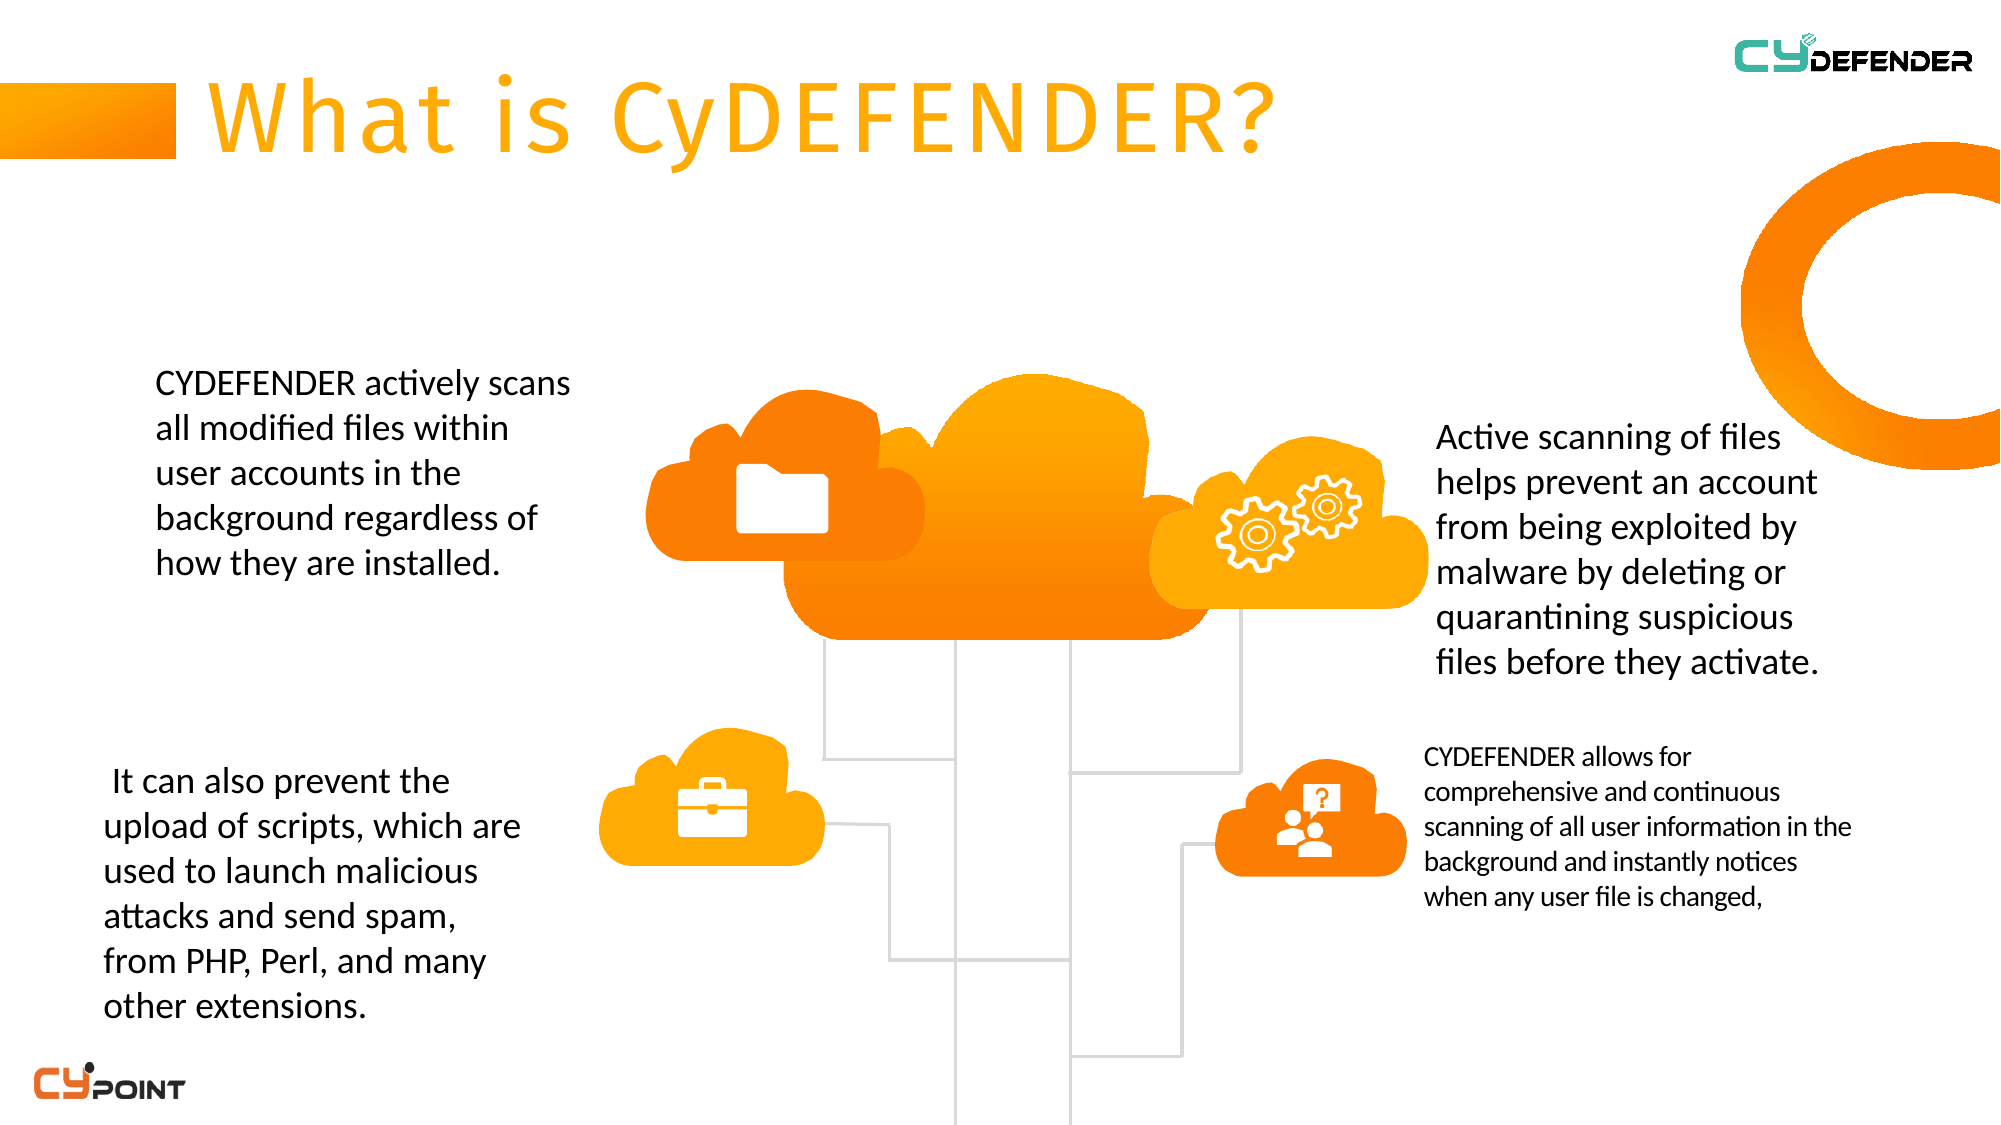

# What is CyDEFENDER?

CYDEFENDER actively scans all modified files within user accounts in the background regardless of how they are installed.

Active scanning of files helps prevent an account from being exploited by malware by deleting or quarantining suspicious files before they activate.

CYDEFENDER allows for comprehensive and continuous scanning of all user information in the background and instantly notices when any user file is changed,
 It can also prevent the upload of scripts, which are used to launch malicious attacks and send spam, from PHP, Perl, and many other extensions.